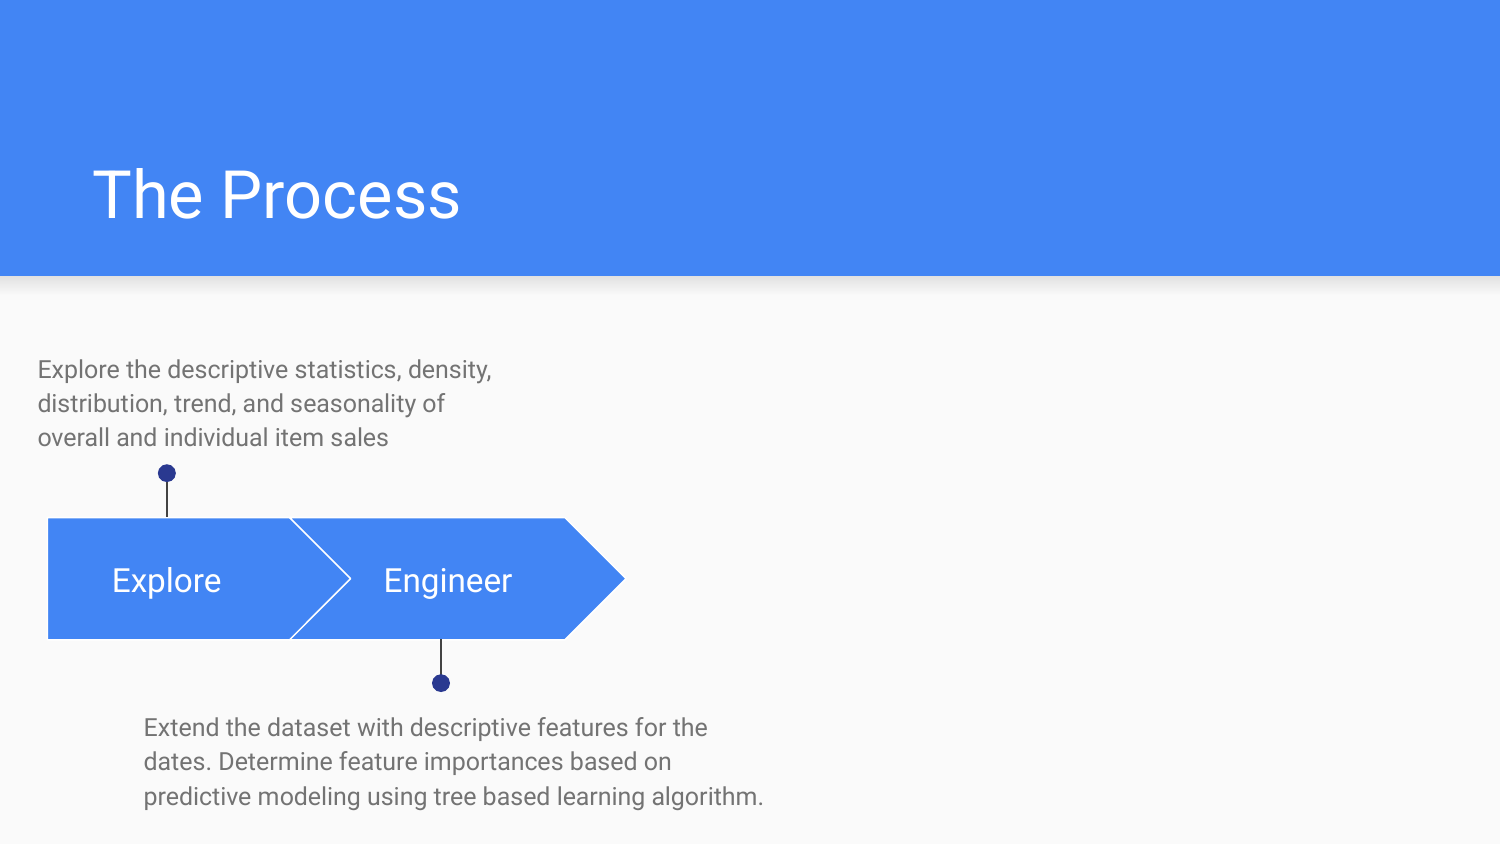

# The Process
Explore the descriptive statistics, density, distribution, trend, and seasonality of overall and individual item sales

Explore
Engineer

Extend the dataset with descriptive features for the dates. Determine feature importances based on predictive modeling using tree based learning algorithm.